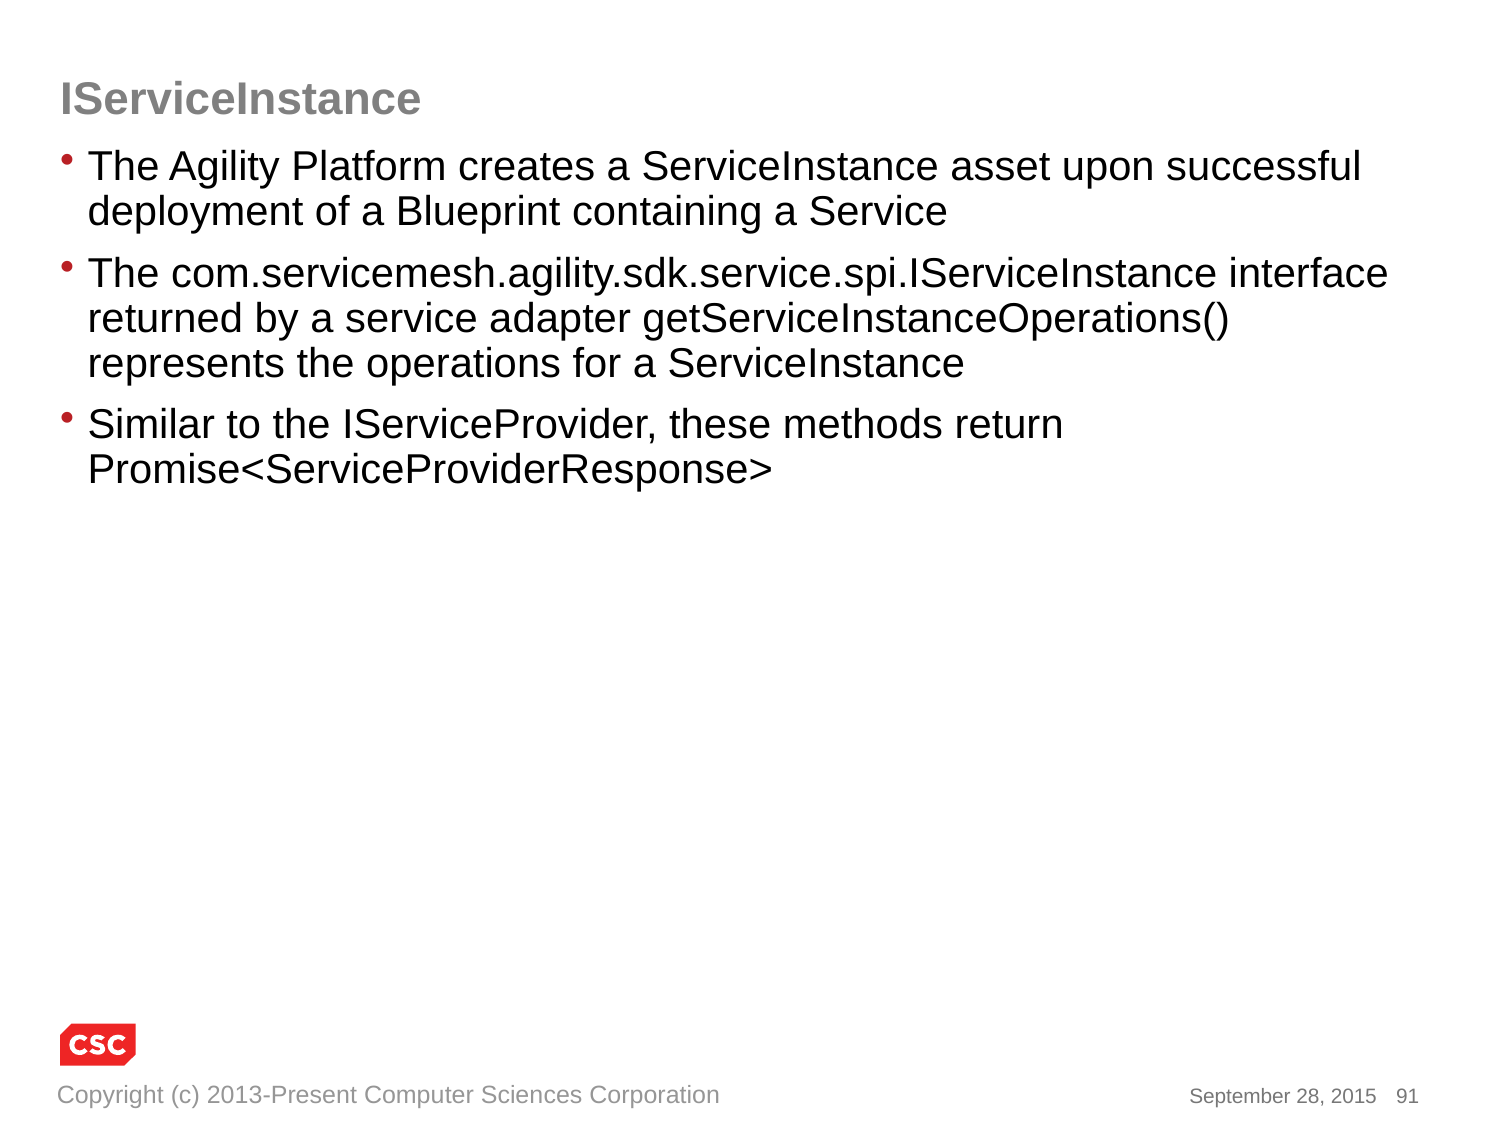

# IServiceInstance
The Agility Platform creates a ServiceInstance asset upon successful deployment of a Blueprint containing a Service
The com.servicemesh.agility.sdk.service.spi.IServiceInstance interface returned by a service adapter getServiceInstanceOperations() represents the operations for a ServiceInstance
Similar to the IServiceProvider, these methods return Promise<ServiceProviderResponse>